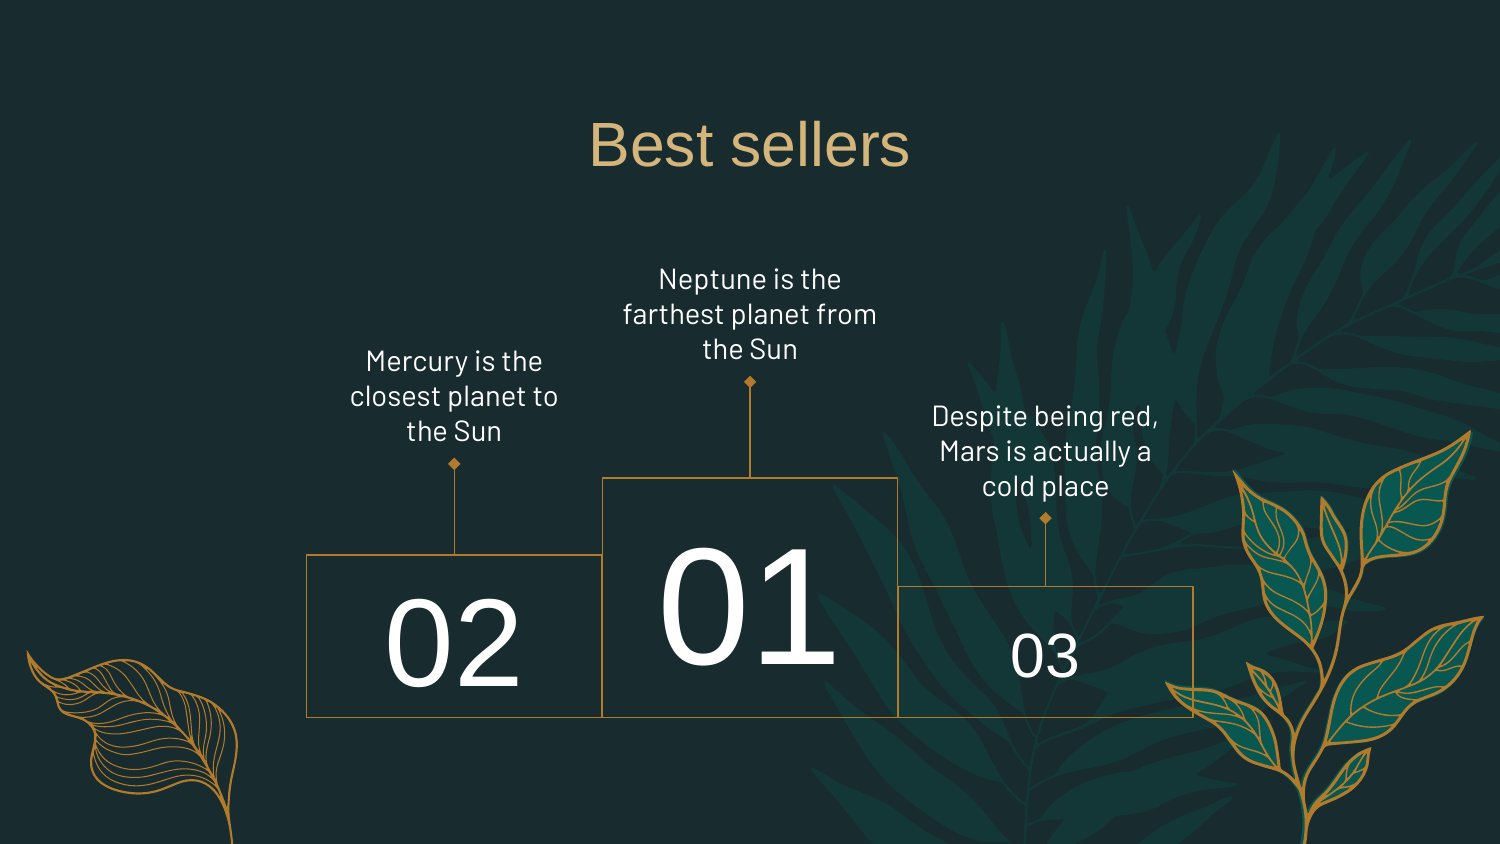

# Best sellers
Neptune is the farthest planet from the Sun
Mercury is the closest planet to
the Sun
Despite being red, Mars is actually a cold place
01
02
03